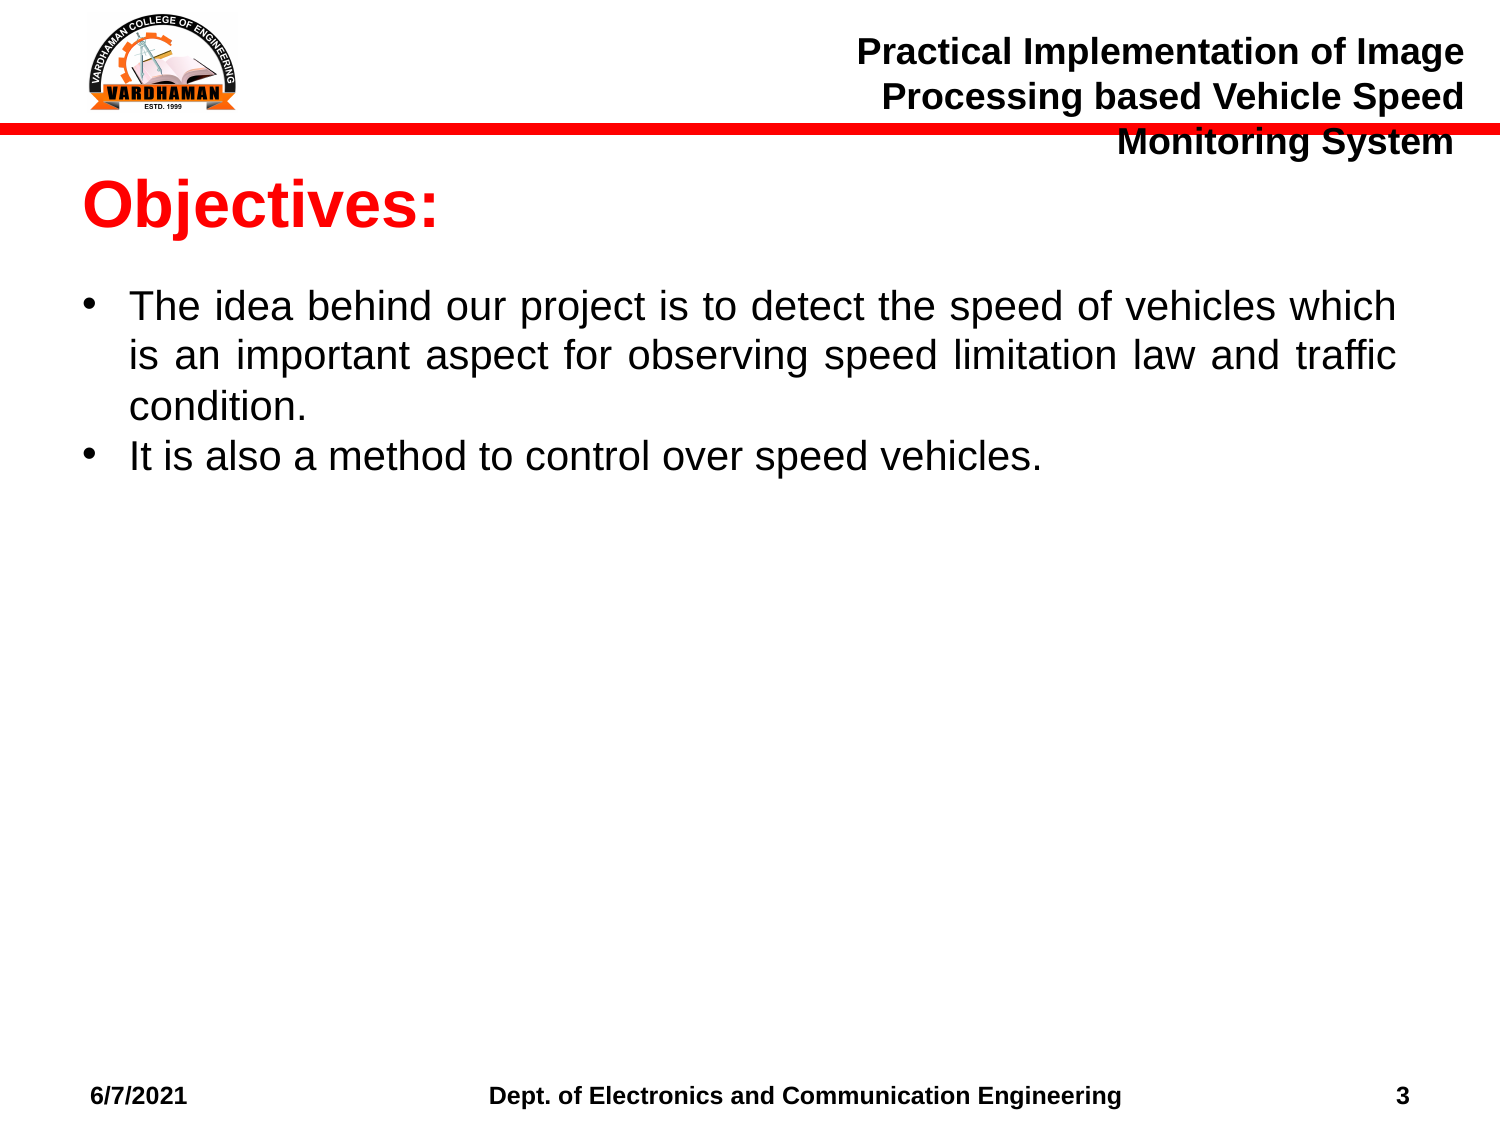

Practical Implementation of Image Processing based Vehicle Speed Monitoring System

Objectives:
The idea behind our project is to detect the speed of vehicles which is an important aspect for observing speed limitation law and traffic condition.
It is also a method to control over speed vehicles.
Dept. of Electronics and Communication Engineering
6/7/2021
3